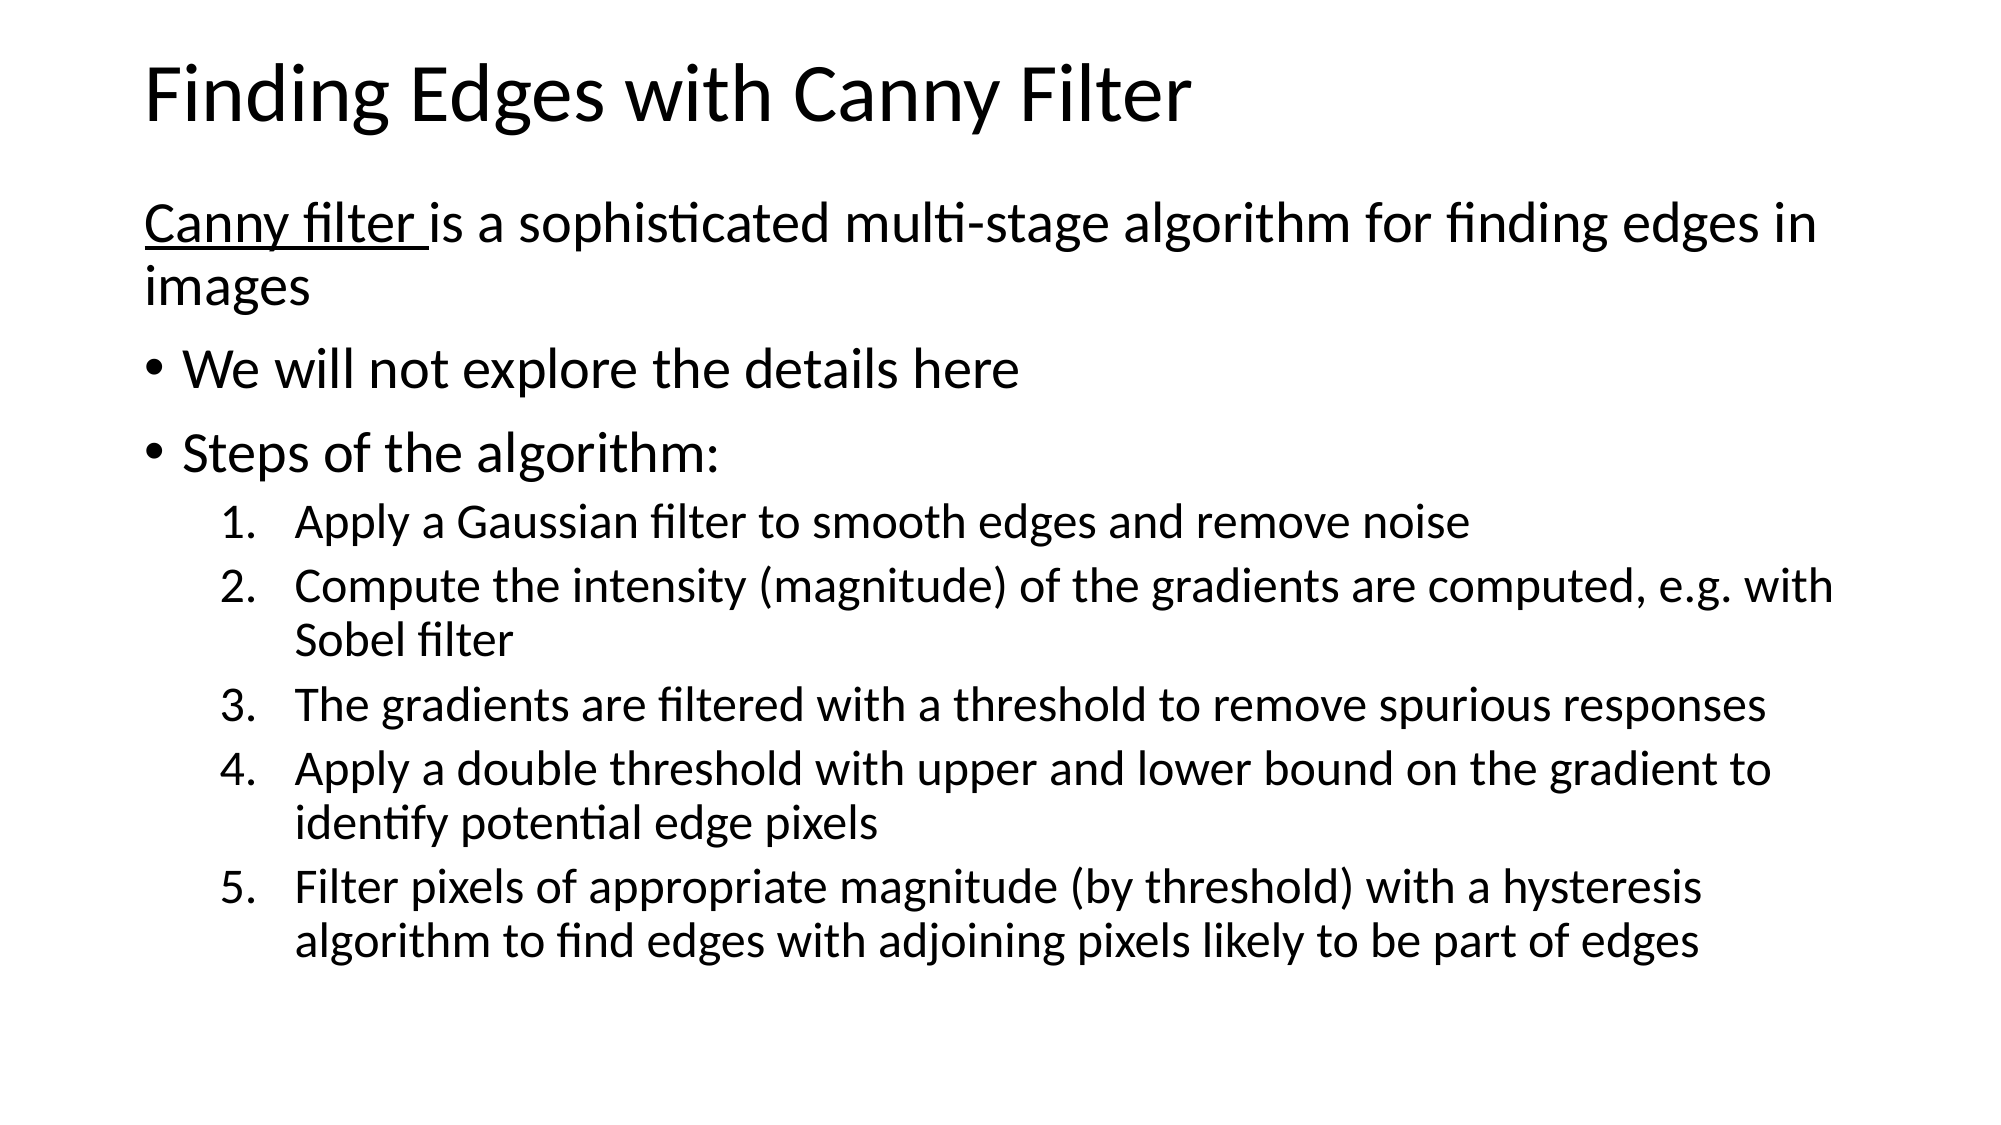

# Finding Edges with Canny Filter
Canny filter is a sophisticated multi-stage algorithm for finding edges in images
We will not explore the details here
Steps of the algorithm:
Apply a Gaussian filter to smooth edges and remove noise
Compute the intensity (magnitude) of the gradients are computed, e.g. with Sobel filter
The gradients are filtered with a threshold to remove spurious responses
Apply a double threshold with upper and lower bound on the gradient to identify potential edge pixels
Filter pixels of appropriate magnitude (by threshold) with a hysteresis algorithm to find edges with adjoining pixels likely to be part of edges